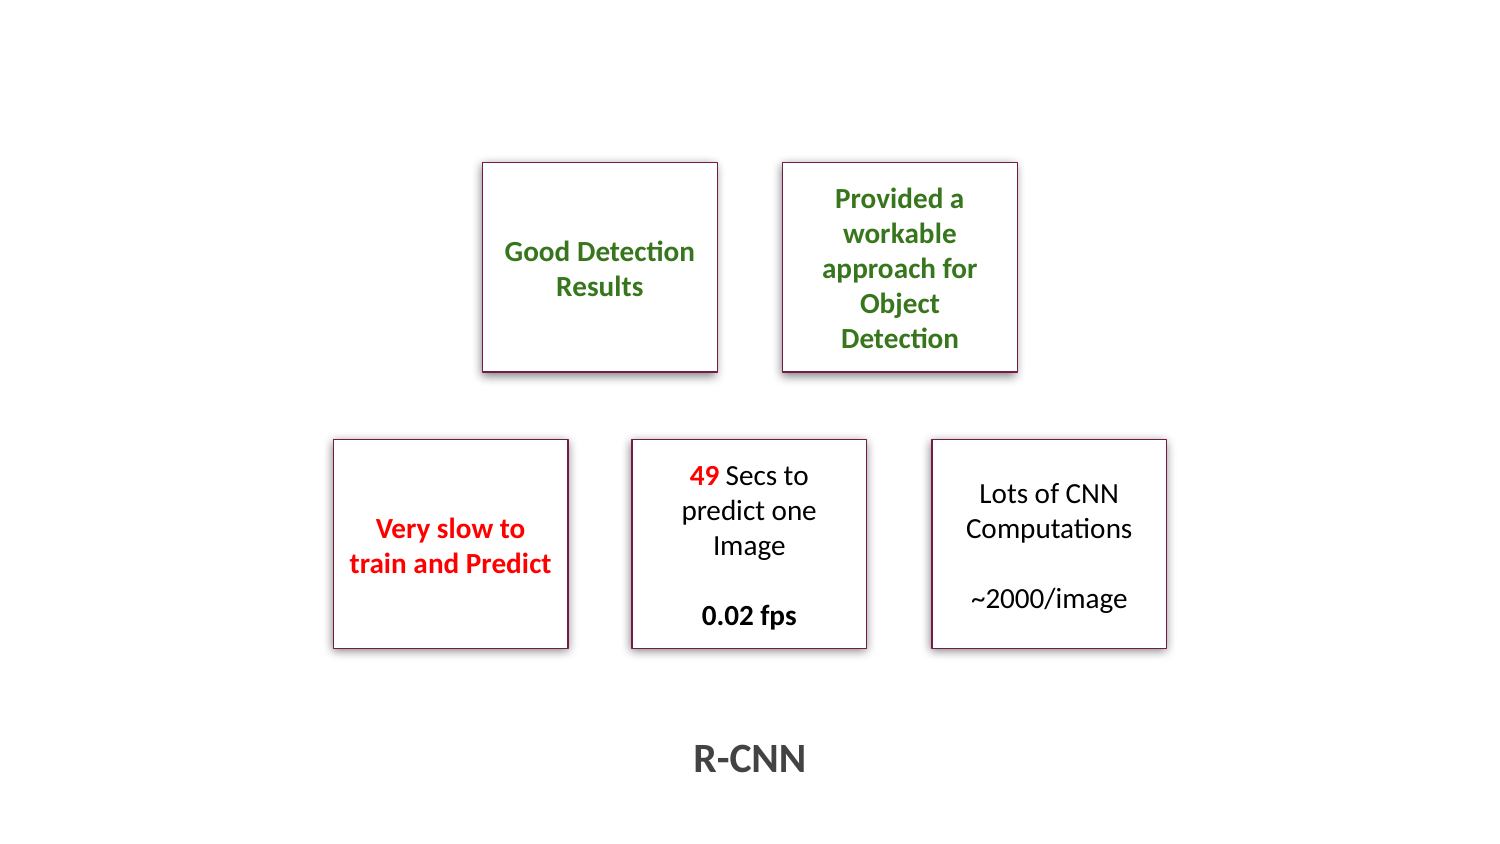

Good Detection Results
Provided a workable approach for Object Detection
Very slow to train and Predict
49 Secs to predict one Image

0.02 fps
Lots of CNN Computations

~2000/image
R-CNN